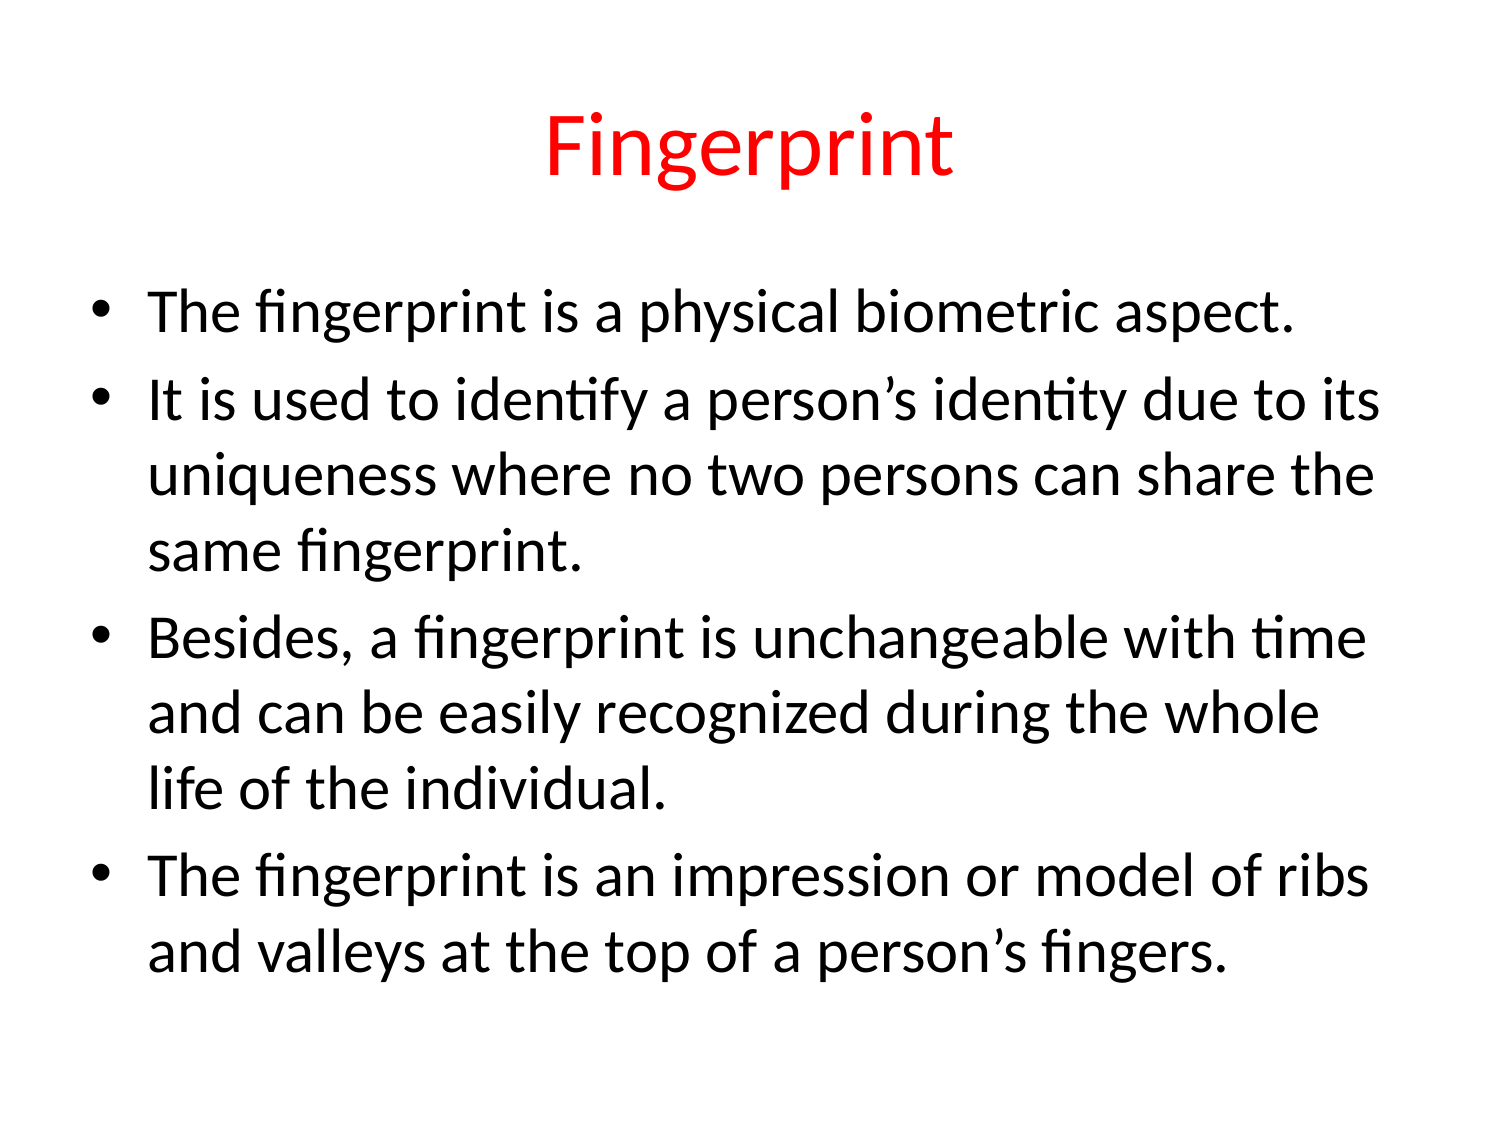

# Fingerprint
The fingerprint is a physical biometric aspect.
It is used to identify a person’s identity due to its uniqueness where no two persons can share the same fingerprint.
Besides, a fingerprint is unchangeable with time and can be easily recognized during the whole life of the individual.
The fingerprint is an impression or model of ribs and valleys at the top of a person’s fingers.